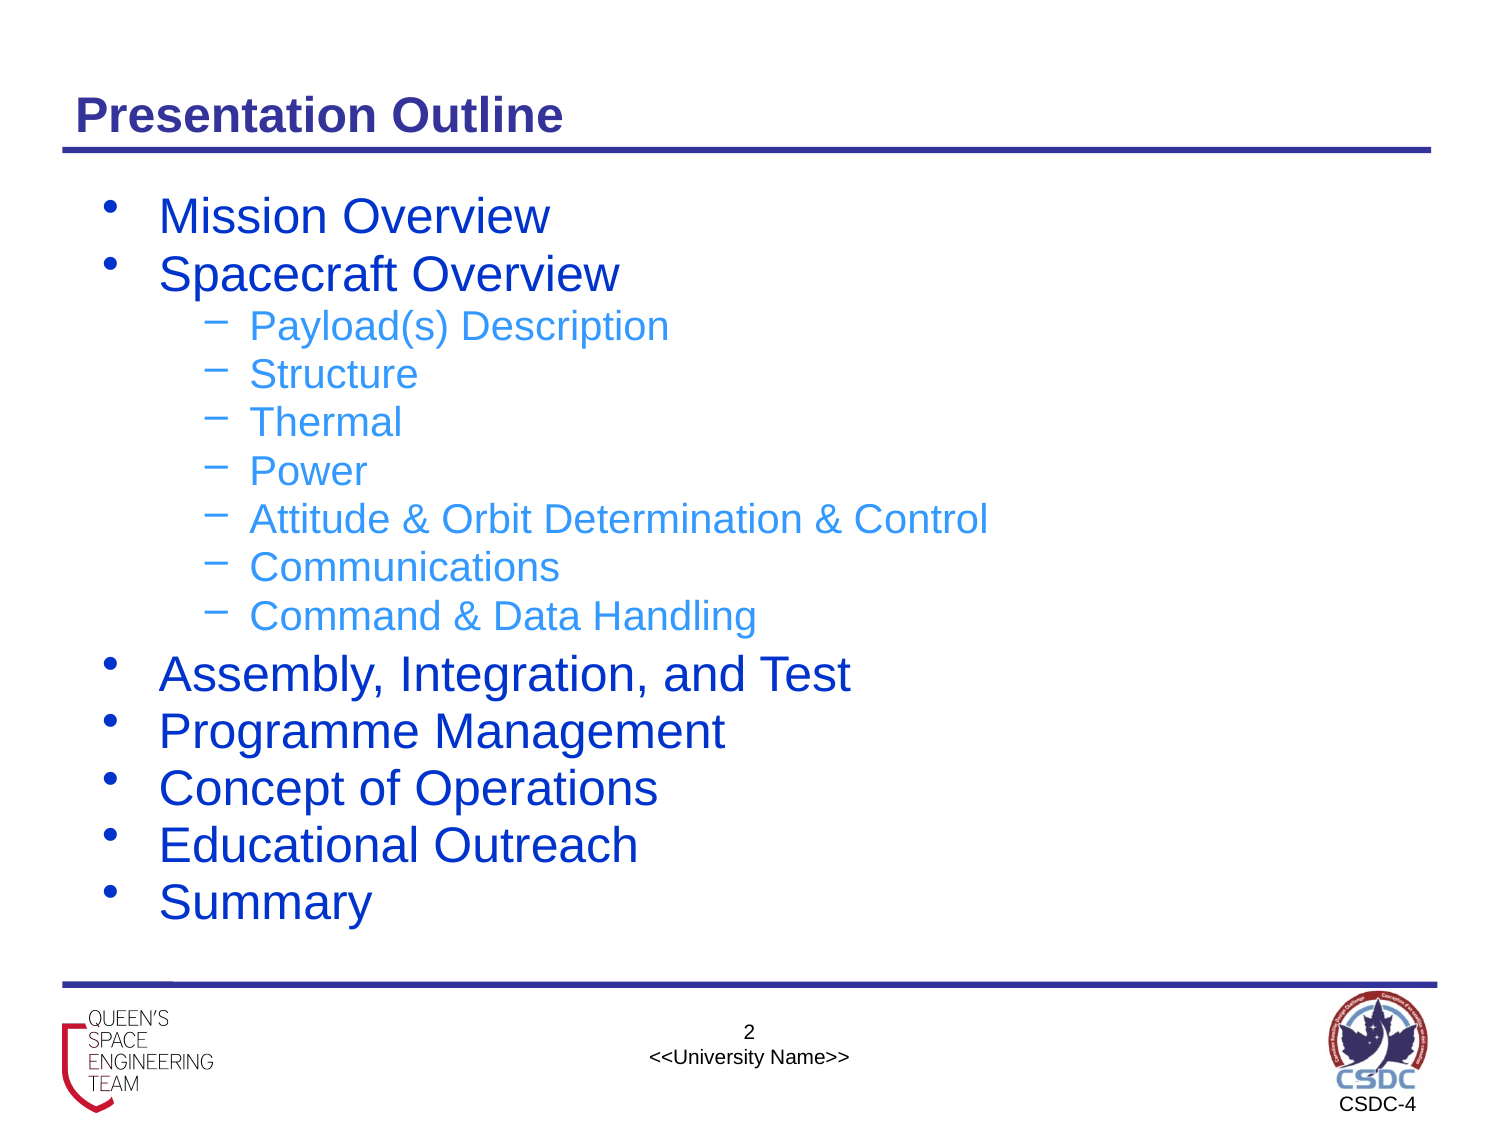

# Presentation Outline
Mission Overview
Spacecraft Overview
Payload(s) Description
Structure
Thermal
Power
Attitude & Orbit Determination & Control
Communications
Command & Data Handling
Assembly, Integration, and Test
Programme Management
Concept of Operations
Educational Outreach
Summary
2
<<University Name>>